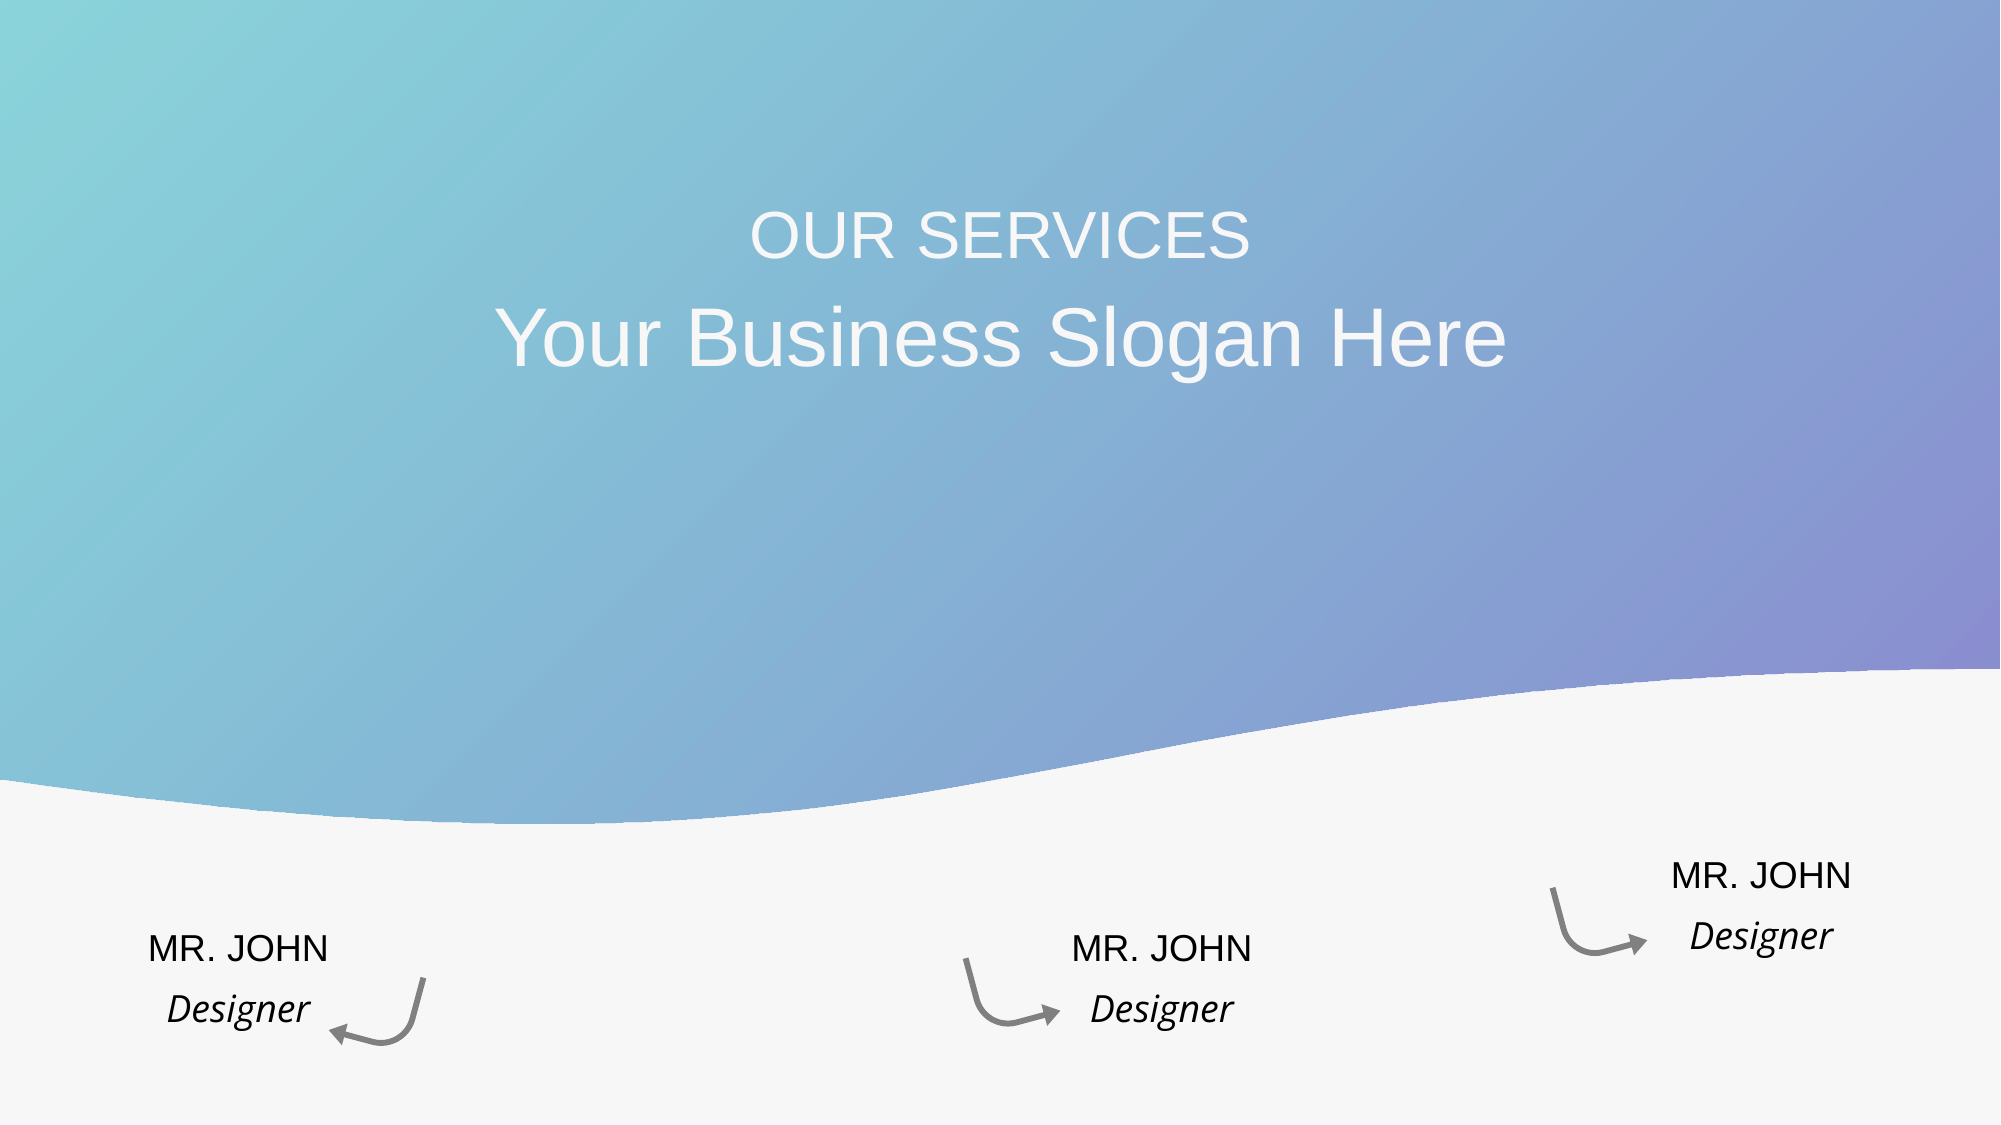

OUR SERVICES
Your Business Slogan Here

MR. JOHN

Designer
MR. JOHN
MR. JOHN

Designer
Designer